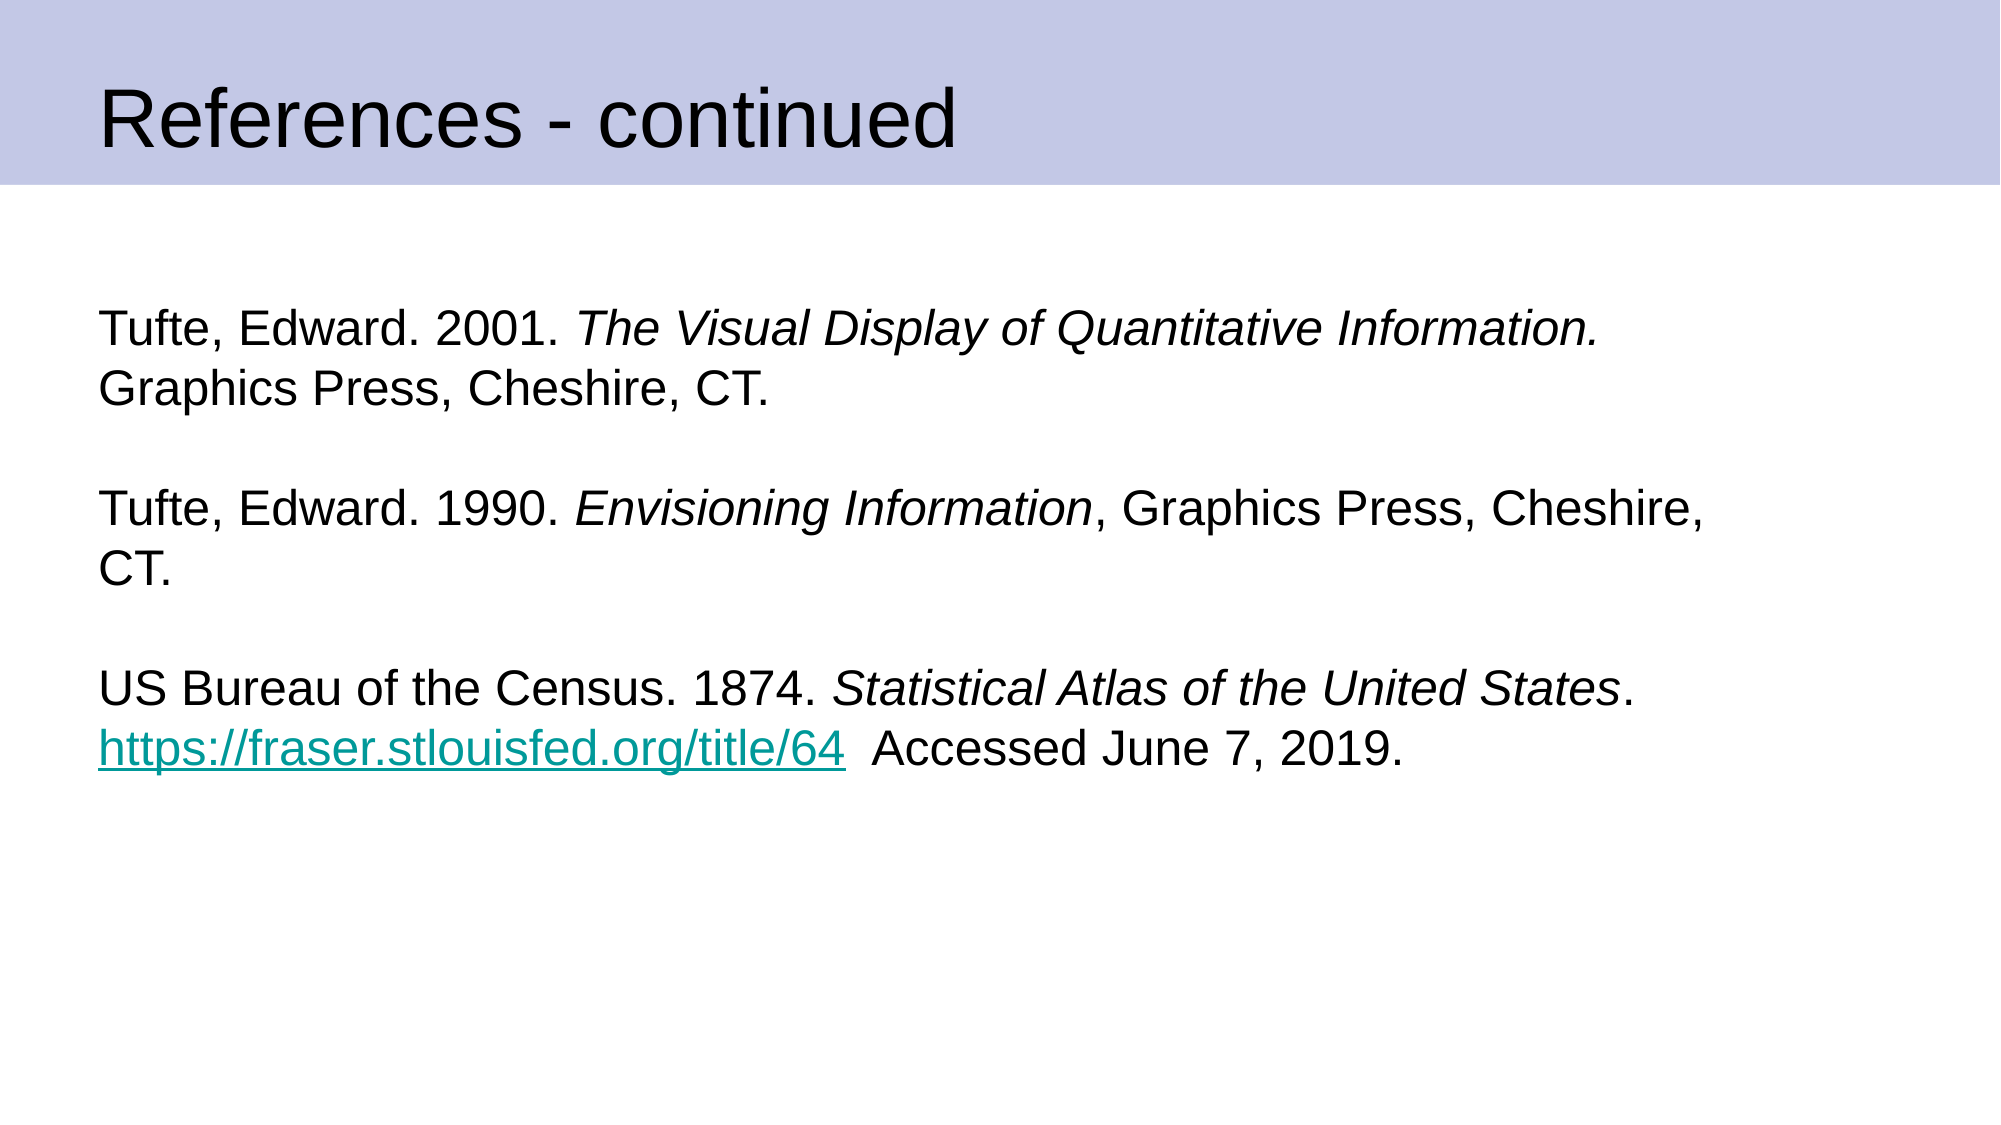

# References - continued
Tufte, Edward. 2001. The Visual Display of Quantitative Information. Graphics Press, Cheshire, CT.

Tufte, Edward. 1990. Envisioning Information, Graphics Press, Cheshire, CT.

US Bureau of the Census. 1874. Statistical Atlas of the United States. https://fraser.stlouisfed.org/title/64  Accessed June 7, 2019.